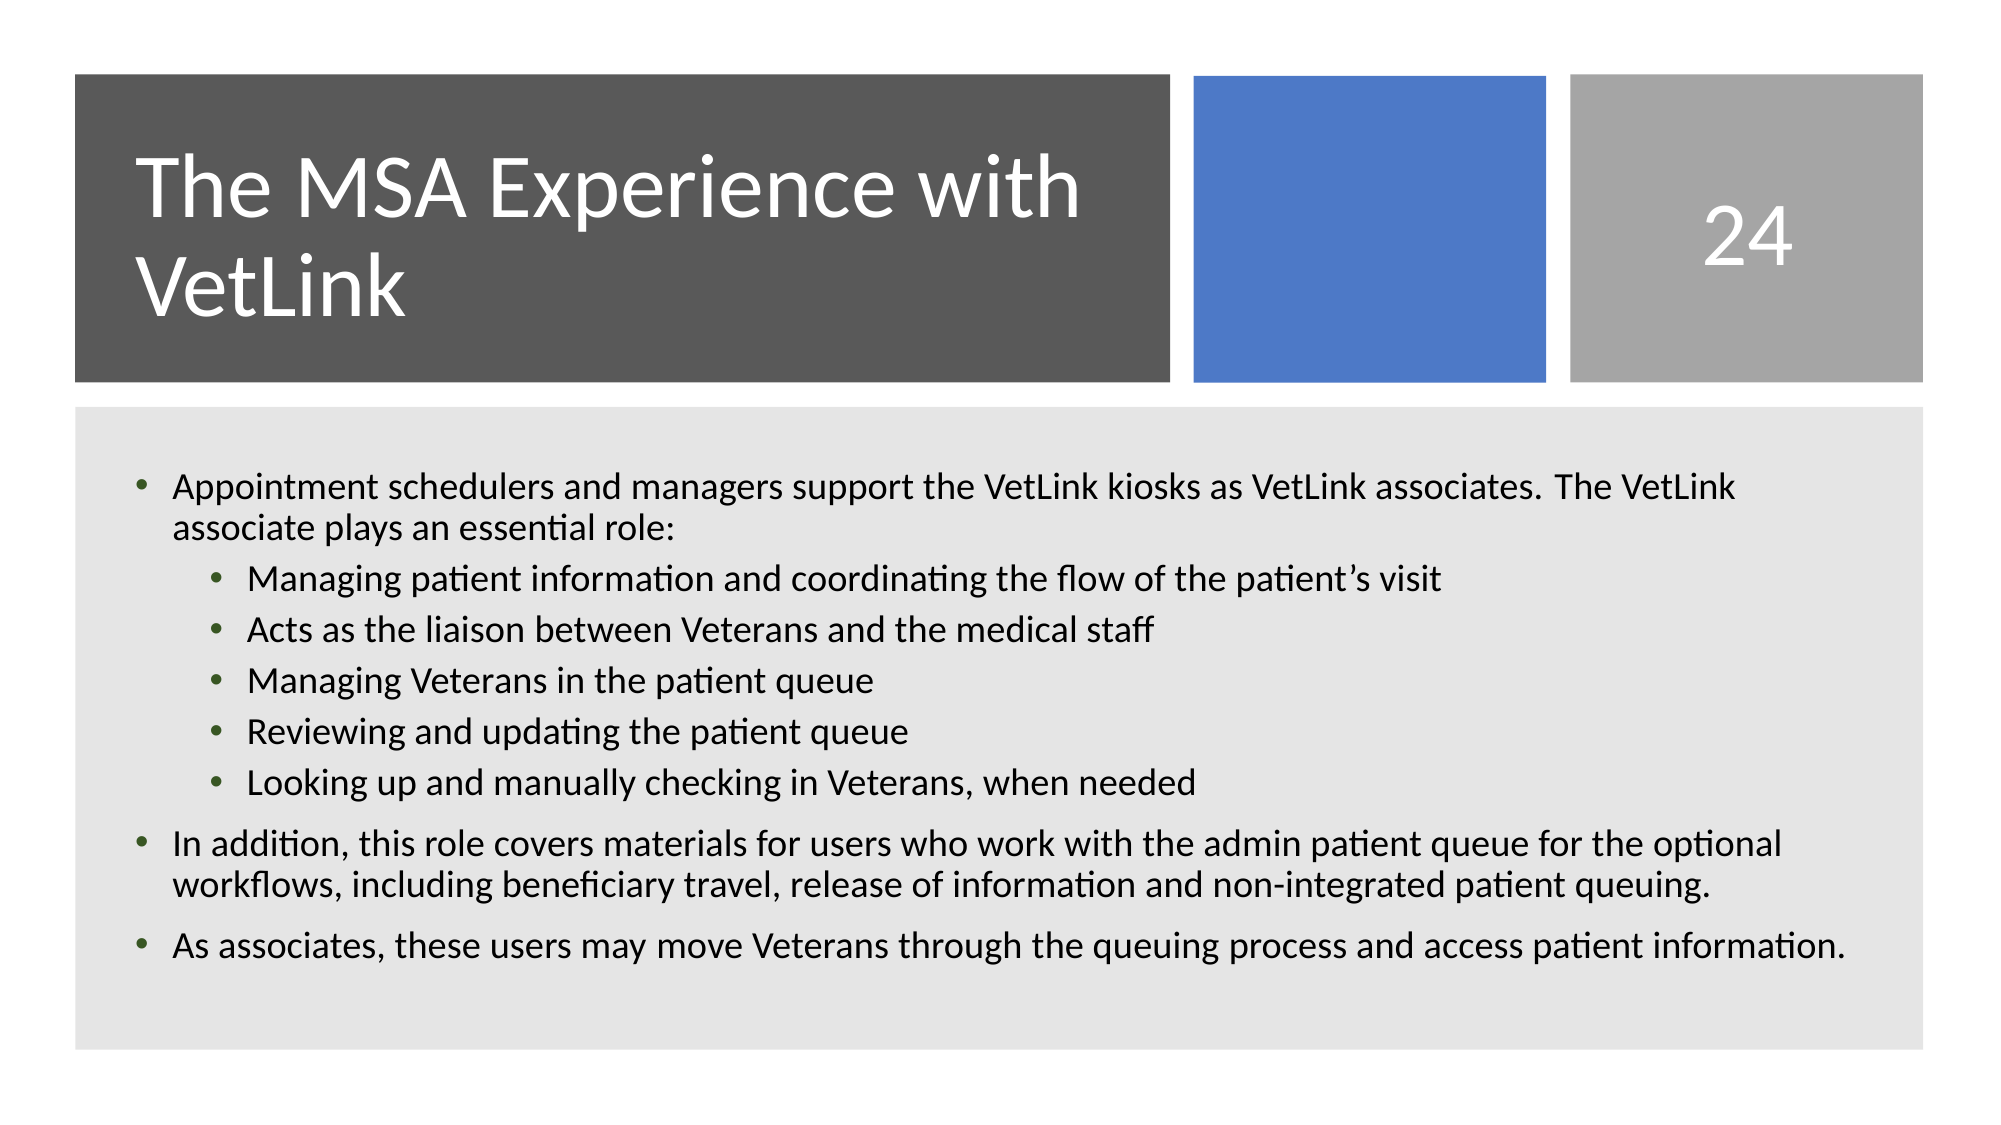

The MSA Experience with VetLink
24

Appointment schedulers and managers support the VetLink kiosks as VetLink associates. The VetLink associate plays an essential role:
Managing patient information and coordinating the flow of the patient’s visit
Acts as the liaison between Veterans and the medical staff
Managing Veterans in the patient queue
Reviewing and updating the patient queue
Looking up and manually checking in Veterans, when needed
In addition, this role covers materials for users who work with the admin patient queue for the optional workflows, including beneficiary travel, release of information and non-integrated patient queuing.
As associates, these users may move Veterans through the queuing process and access patient information.